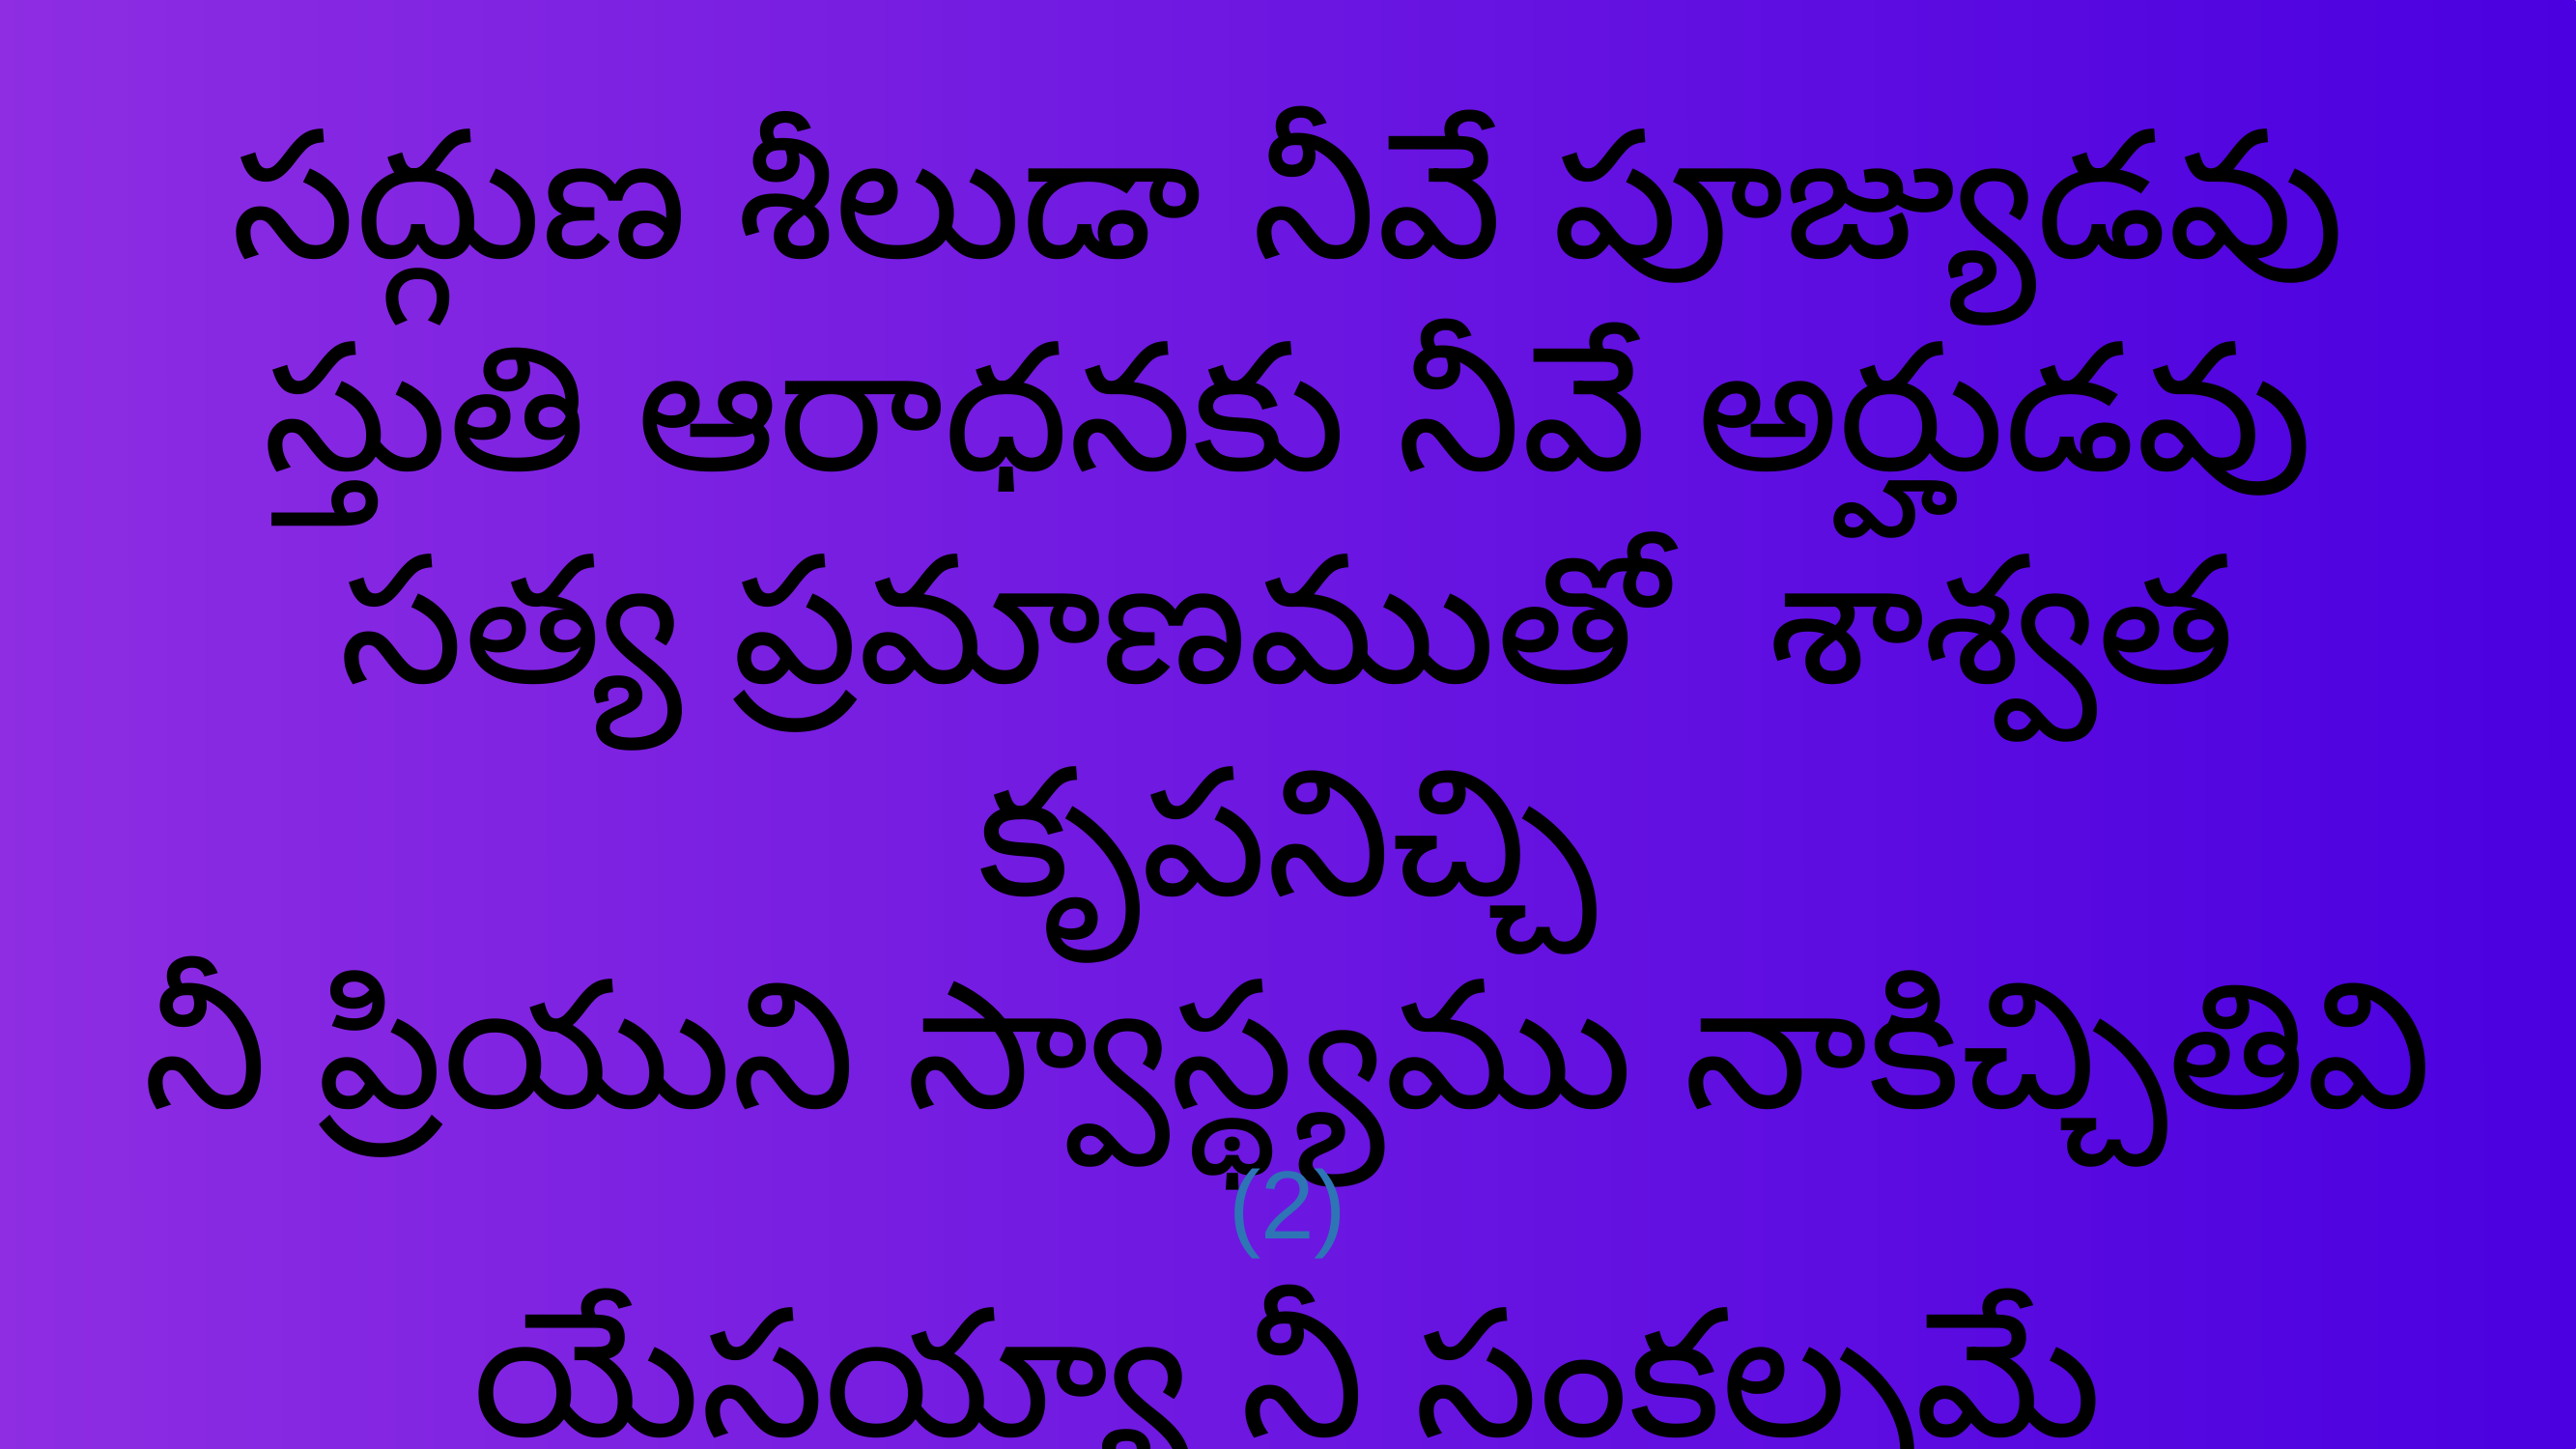

సద్గుణ శీలుడా నీవే పూజ్యుడవు
స్తుతి ఆరాధనకు నీవే అర్హుడవు
సత్య ప్రమాణముతో  శాశ్వత కృపనిచ్చి
నీ ప్రియుని స్వాస్థ్యము నాకిచ్చితివి (2)
యేసయ్యా నీ సంకల్పమే
ఇది నాపై నీకున్న అనురాగమే (2)